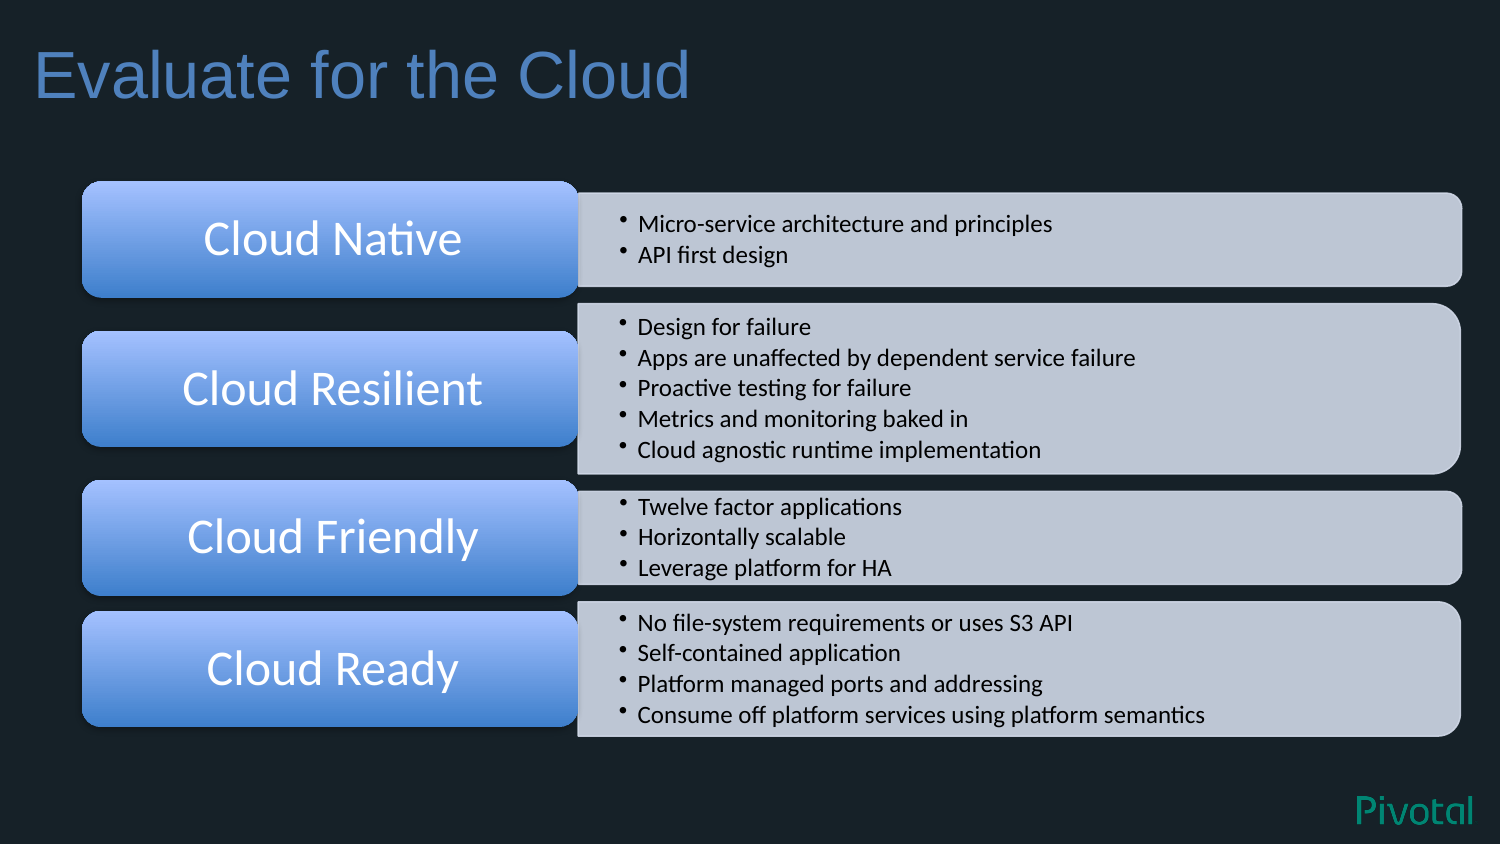

# Evaluate for the Cloud
Micro-service architecture and principles
API first design
Cloud Native
Design for failure
Apps are unaffected by dependent service failure
Proactive testing for failure
Metrics and monitoring baked in
Cloud agnostic runtime implementation
Cloud Resilient
Twelve factor applications
Horizontally scalable
Leverage platform for HA
Cloud Friendly
No file-system requirements or uses S3 API
Self-contained application
Platform managed ports and addressing
Consume off platform services using platform semantics
Cloud Ready